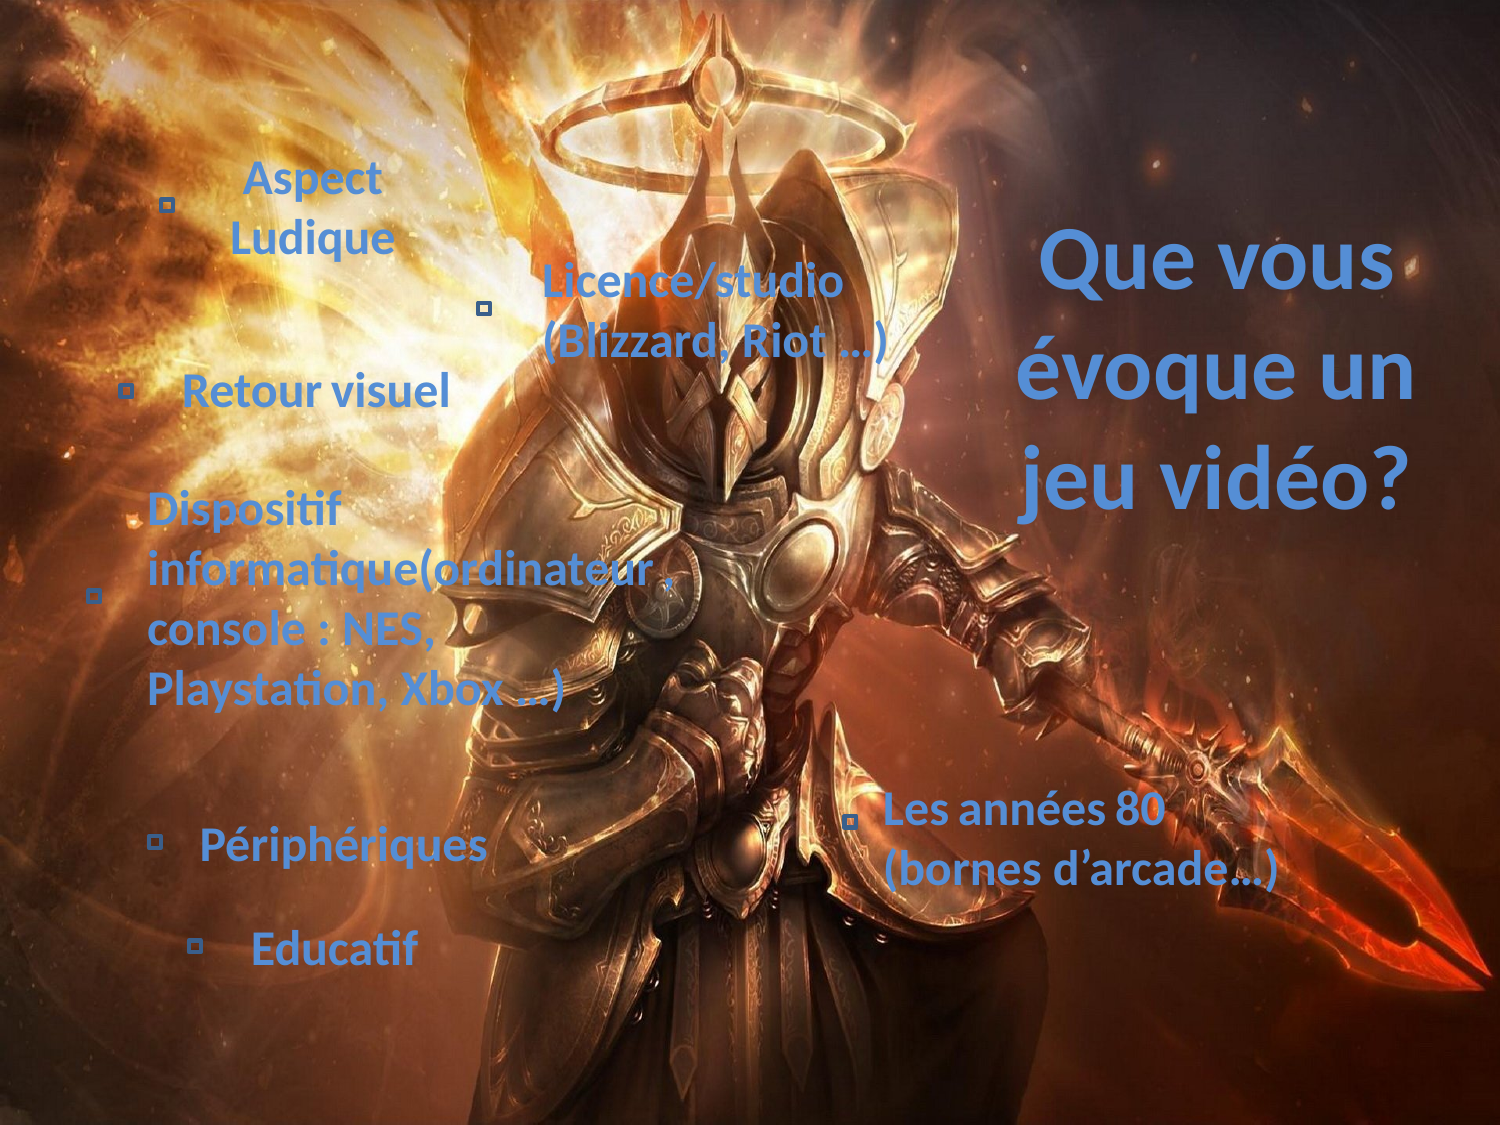

# Que vous évoque un jeu vidéo?
Aspect Ludique

Licence/studio
(Blizzard, Riot …)

Retour visuel

Dispositif informatique(ordinateur , console : NES, Playstation, Xbox …)

Les années 80
(bornes d’arcade…)
Périphériques

Educatif